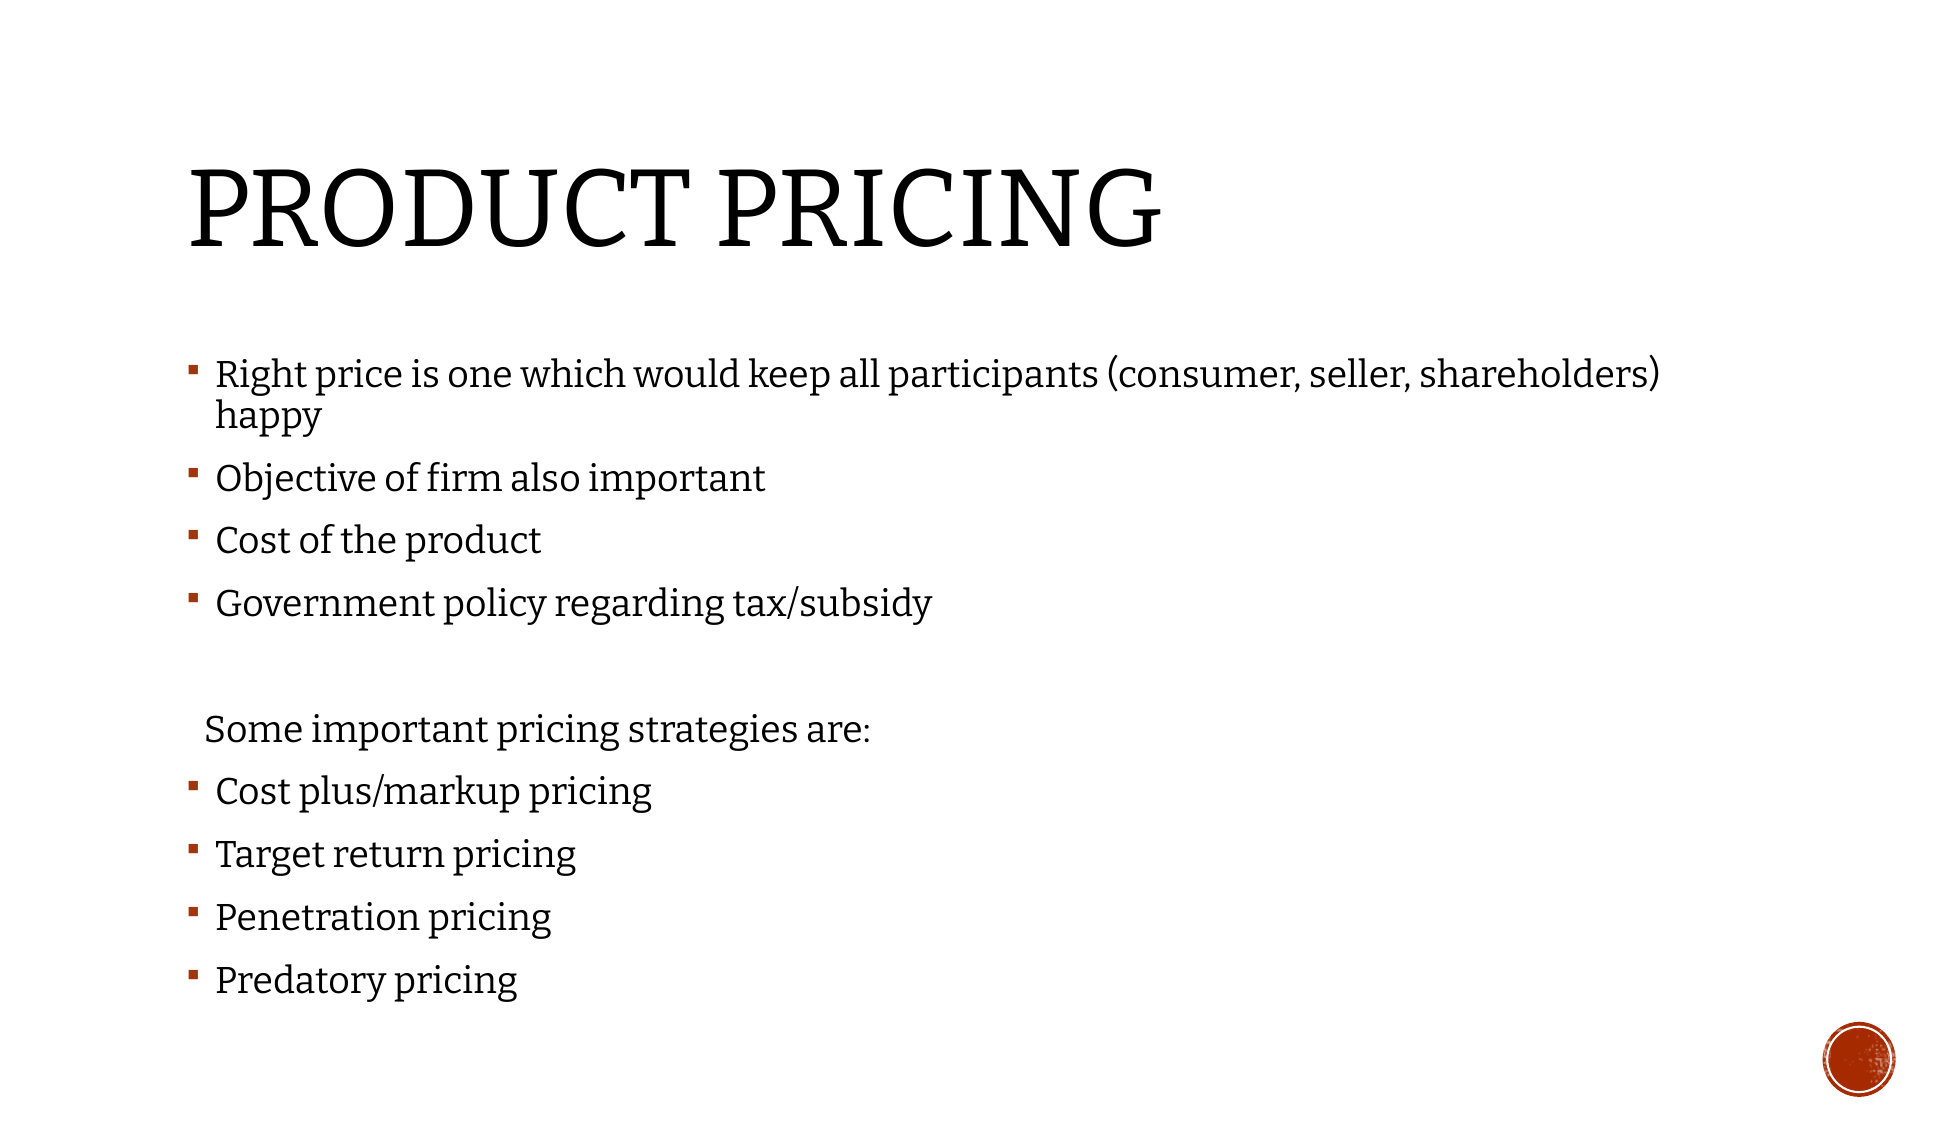

# Product pricing
Right price is one which would keep all participants (consumer, seller, shareholders) happy
Objective of firm also important
Cost of the product
Government policy regarding tax/subsidy

Some important pricing strategies are:
Cost plus/markup pricing
Target return pricing
Penetration pricing
Predatory pricing